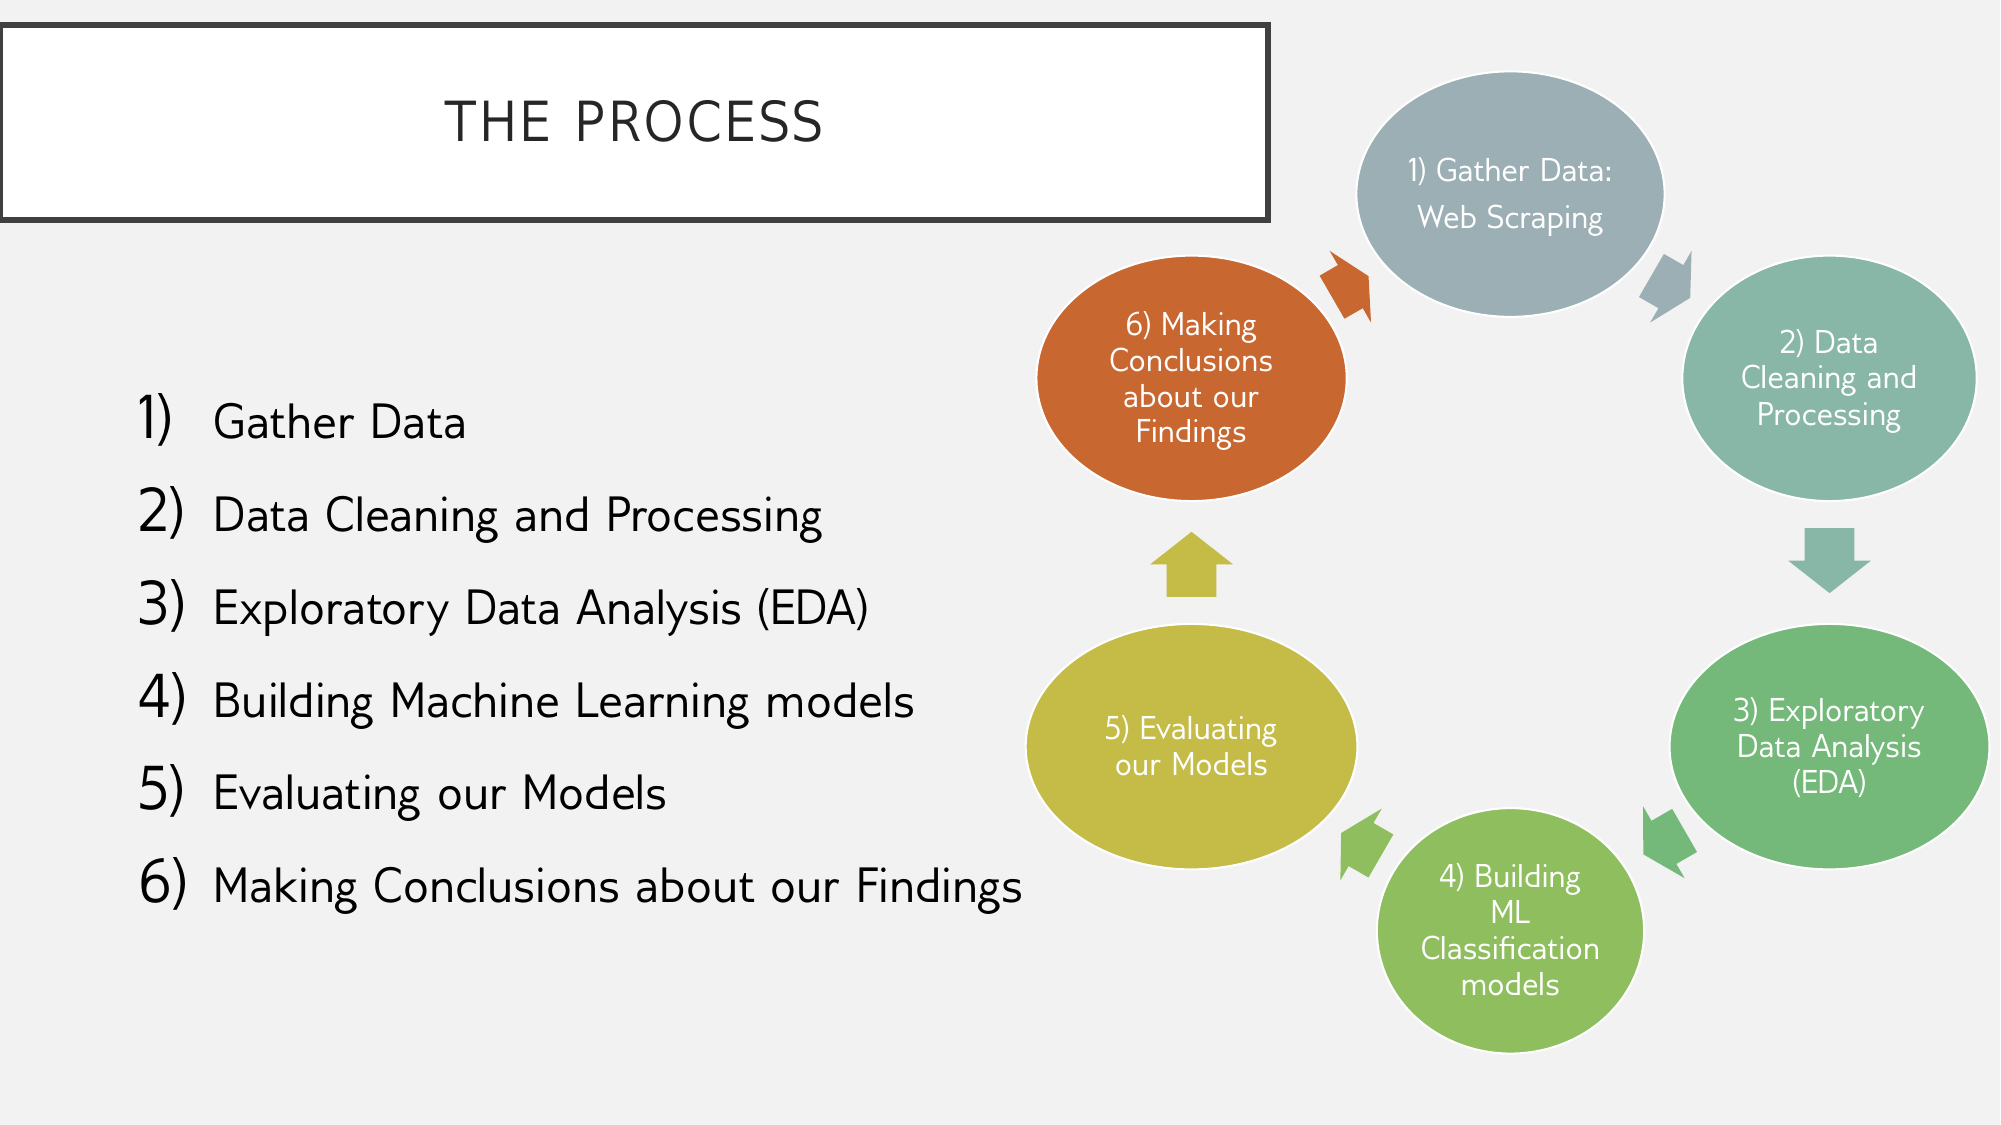

# The process
1) Gather Data:
Web Scraping

2) Data Cleaning and Processing

3) Exploratory Data Analysis (EDA)

4) Building ML Classification models

5) Evaluating our Models

6) Making Conclusions about our Findings

Gather Data
Data Cleaning and Processing
Exploratory Data Analysis (EDA)
Building Machine Learning models
Evaluating our Models
Making Conclusions about our Findings